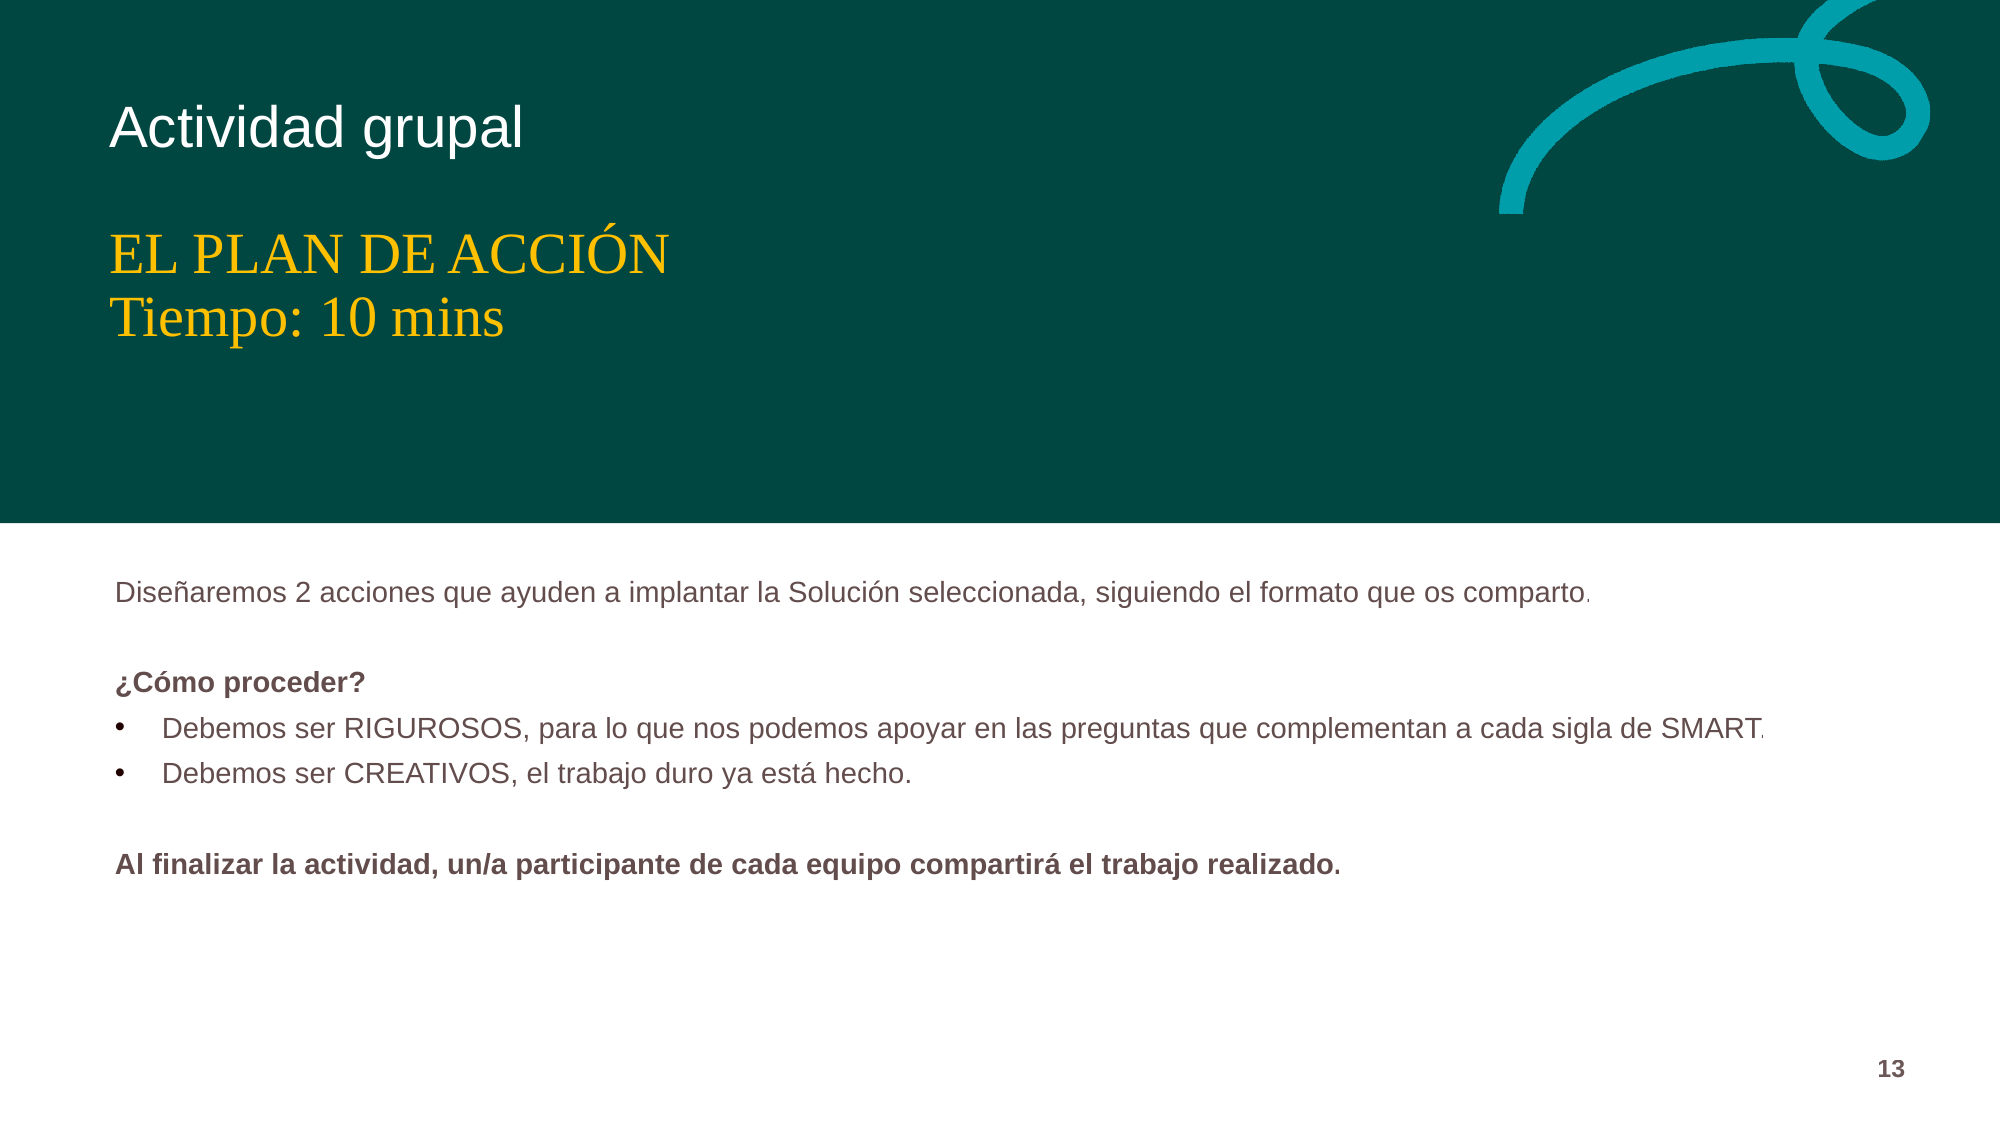

Actividad grupal

EL PLAN DE ACCIÓN
Tiempo: 10 mins
Diseñaremos 2 acciones que ayuden a implantar la Solución seleccionada, siguiendo el formato que os comparto.

¿Cómo proceder?
Debemos ser RIGUROSOS, para lo que nos podemos apoyar en las preguntas que complementan a cada sigla de SMART.
Debemos ser CREATIVOS, el trabajo duro ya está hecho.

Al finalizar la actividad, un/a participante de cada equipo compartirá el trabajo realizado.